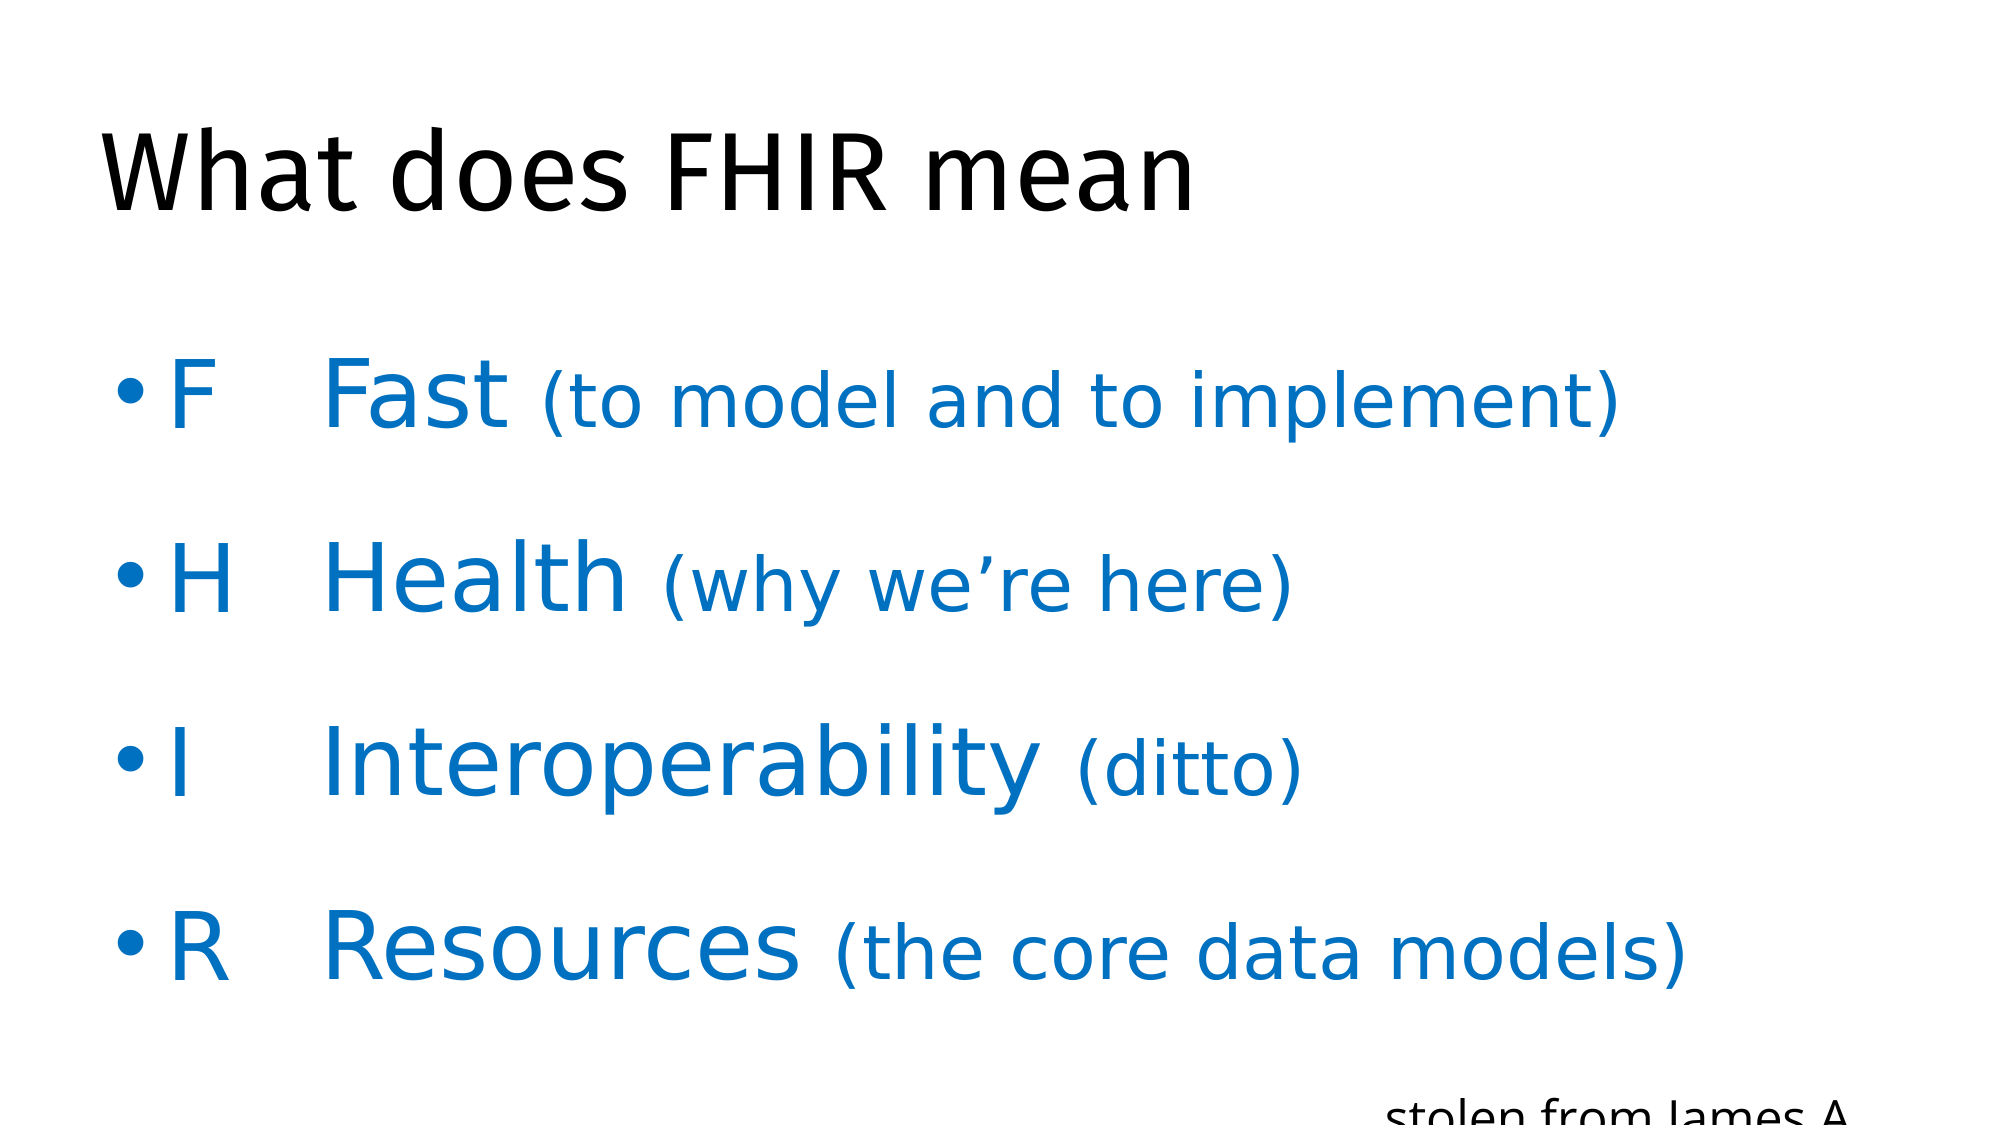

# What does FHIR mean
F
H
I
R
Fast (to model and to implement)
Health (why we’re here)
Interoperability (ditto)
Resources (the core data models)
9
stolen from James A